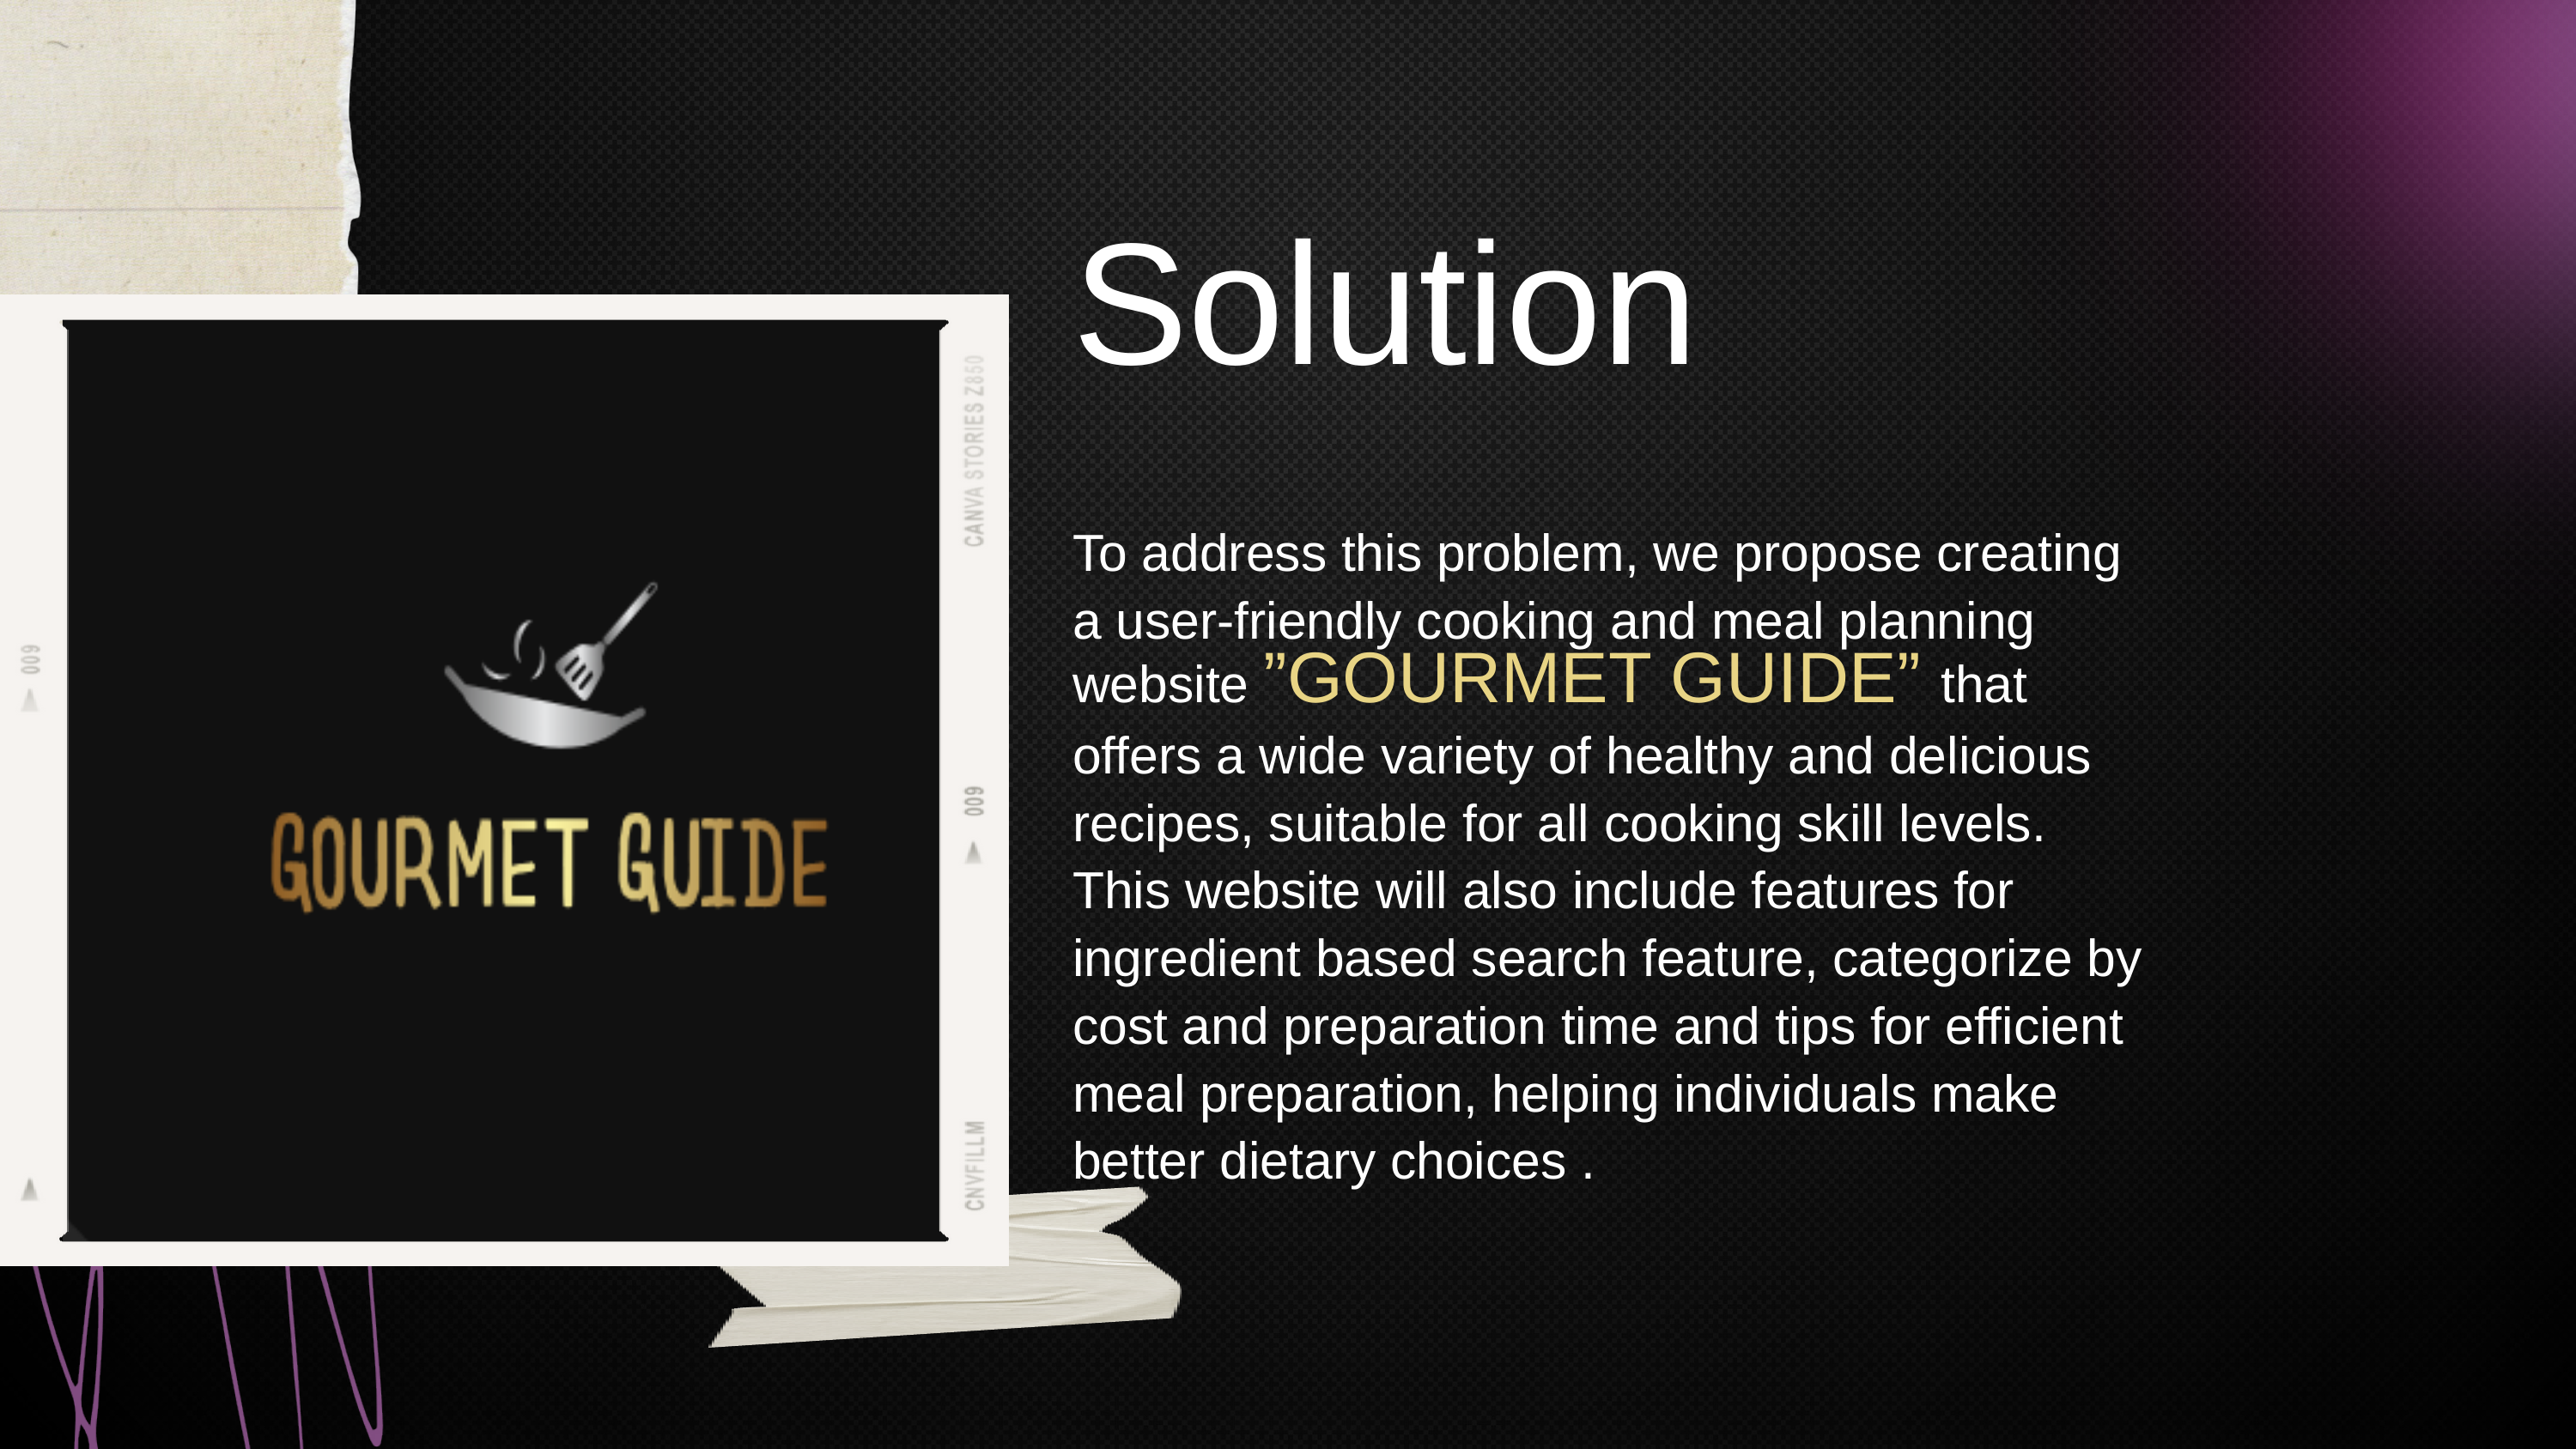

Solution
To address this problem, we propose creating a user-friendly cooking and meal planning website ”GOURMET GUIDE” that offers a wide variety of healthy and delicious recipes, suitable for all cooking skill levels. This website will also include features for ingredient based search feature, categorize by cost and preparation time and tips for efficient meal preparation, helping individuals make better dietary choices .